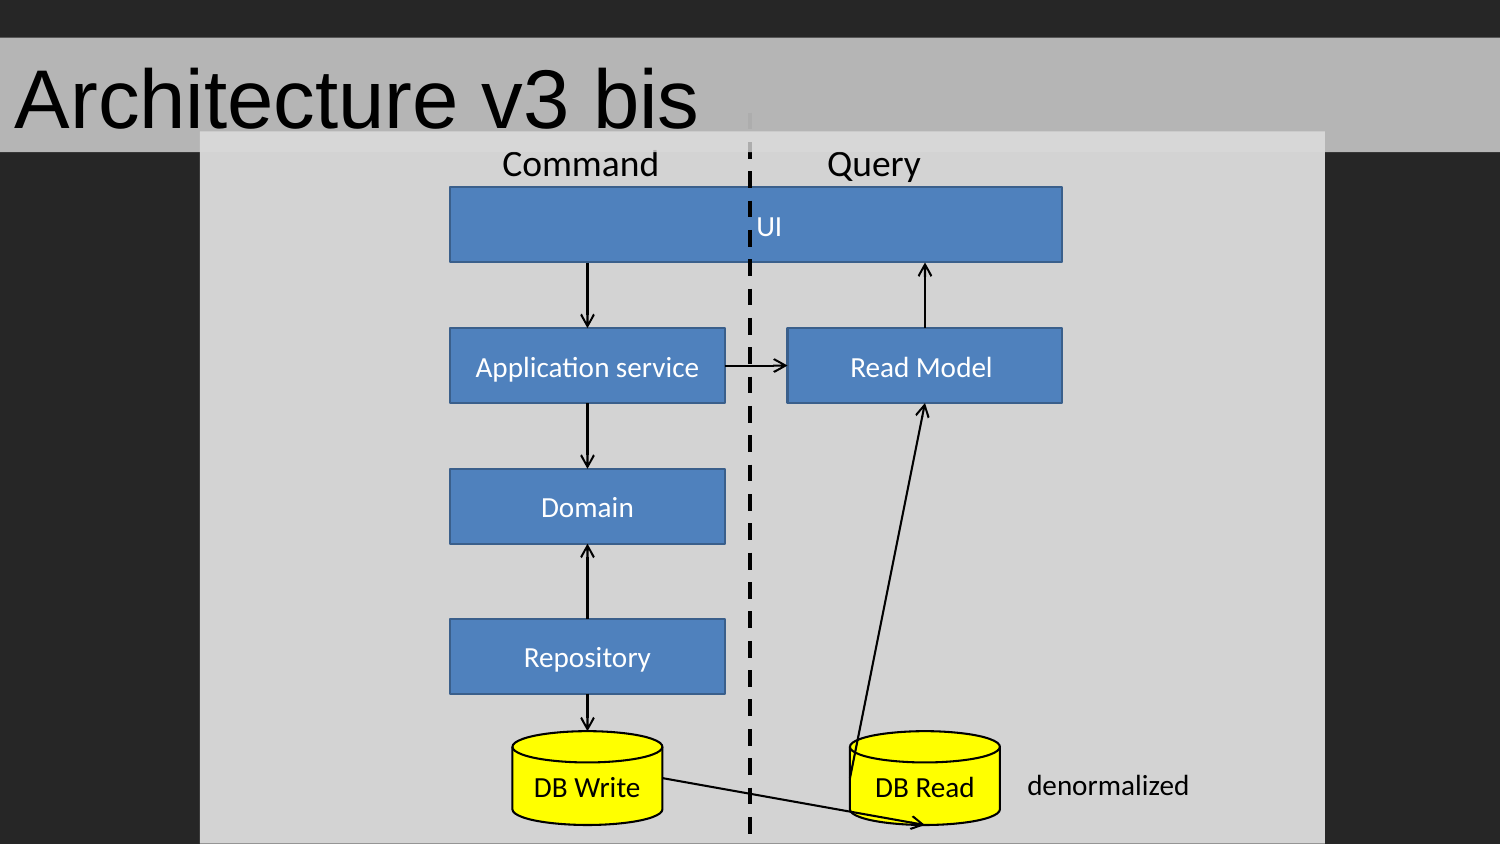

Architecture v3 bis
    UI
Application service
Read Model
Domain
Repository
DB Write
DB Read
denormalized

Command
Query